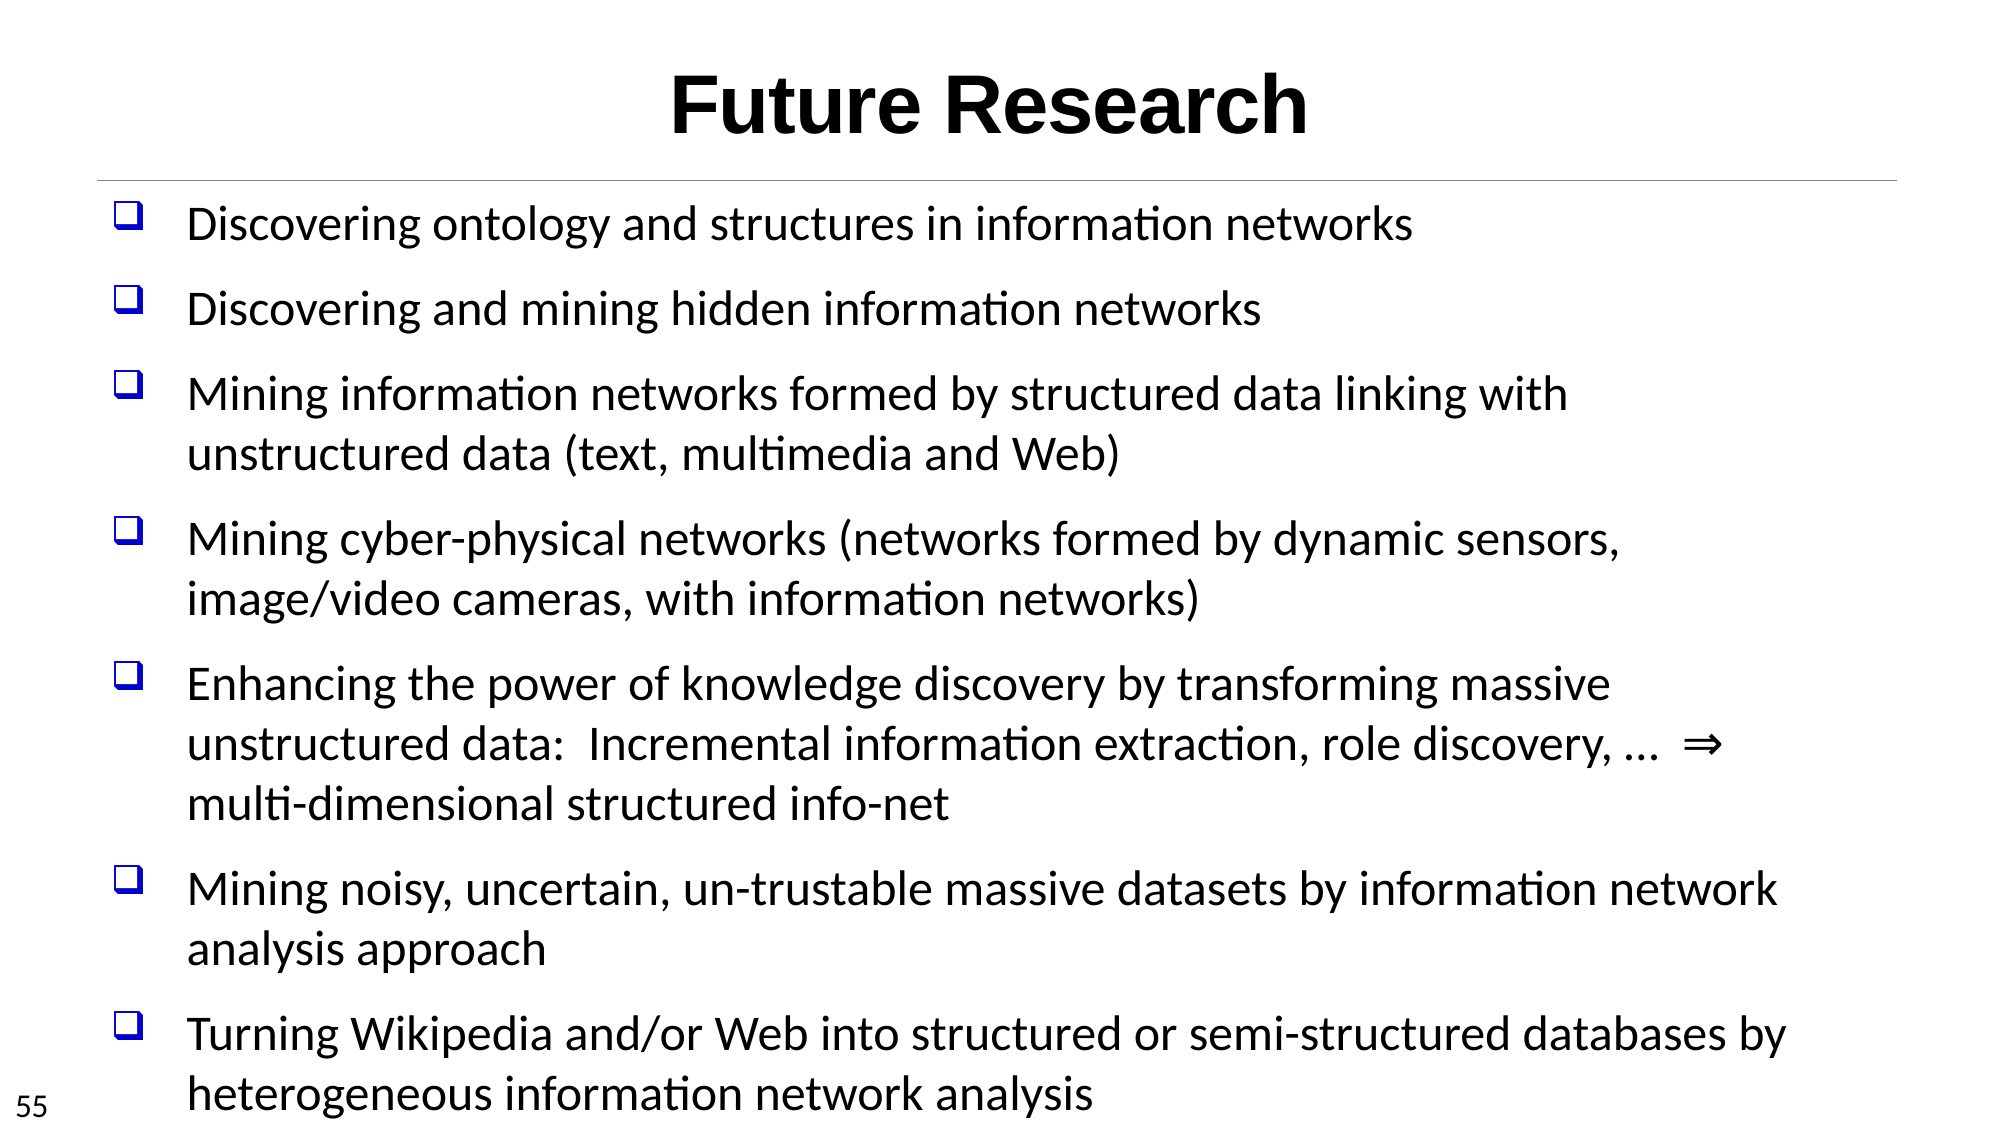

# Future Research
Discovering ontology and structures in information networks
Discovering and mining hidden information networks
Mining information networks formed by structured data linking with unstructured data (text, multimedia and Web)
Mining cyber-physical networks (networks formed by dynamic sensors, image/video cameras, with information networks)
Enhancing the power of knowledge discovery by transforming massive unstructured data:  Incremental information extraction, role discovery, …  ⇒ multi-dimensional structured info-net
Mining noisy, uncertain, un-trustable massive datasets by information network analysis approach
Turning Wikipedia and/or Web into structured or semi-structured databases by heterogeneous information network analysis